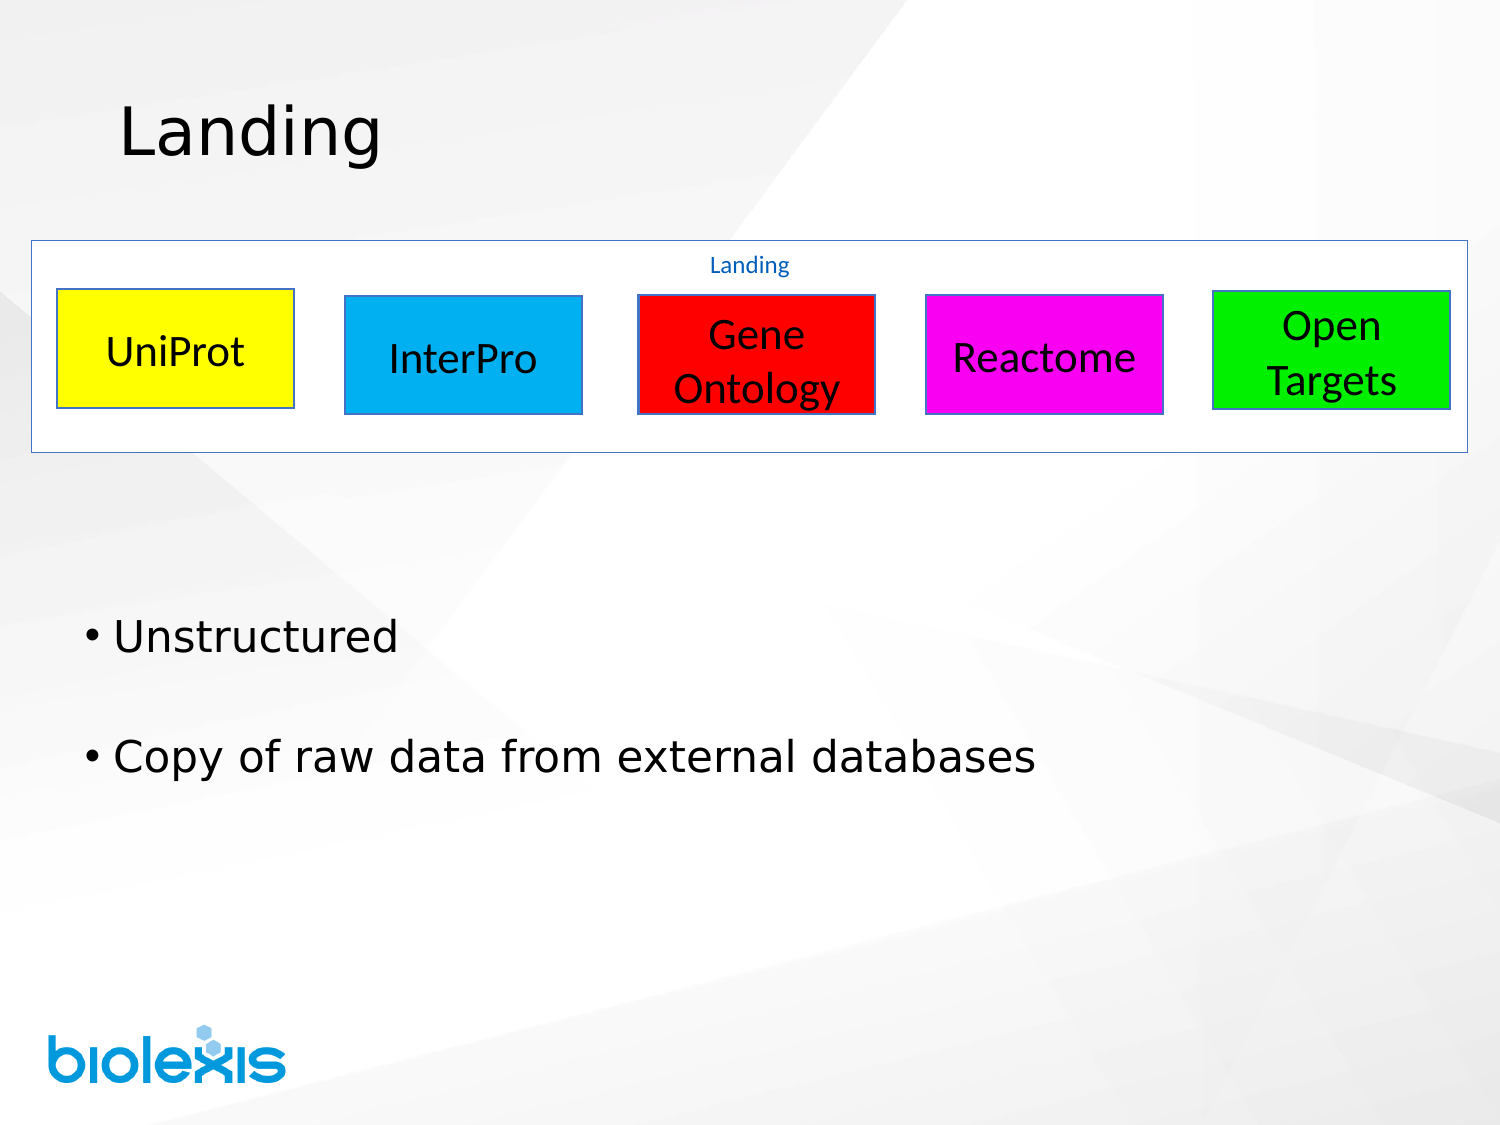

# Landing
Landing
UniProt
Open Targets
Reactome
Gene Ontology
InterPro
Unstructured
Copy of raw data from external databases